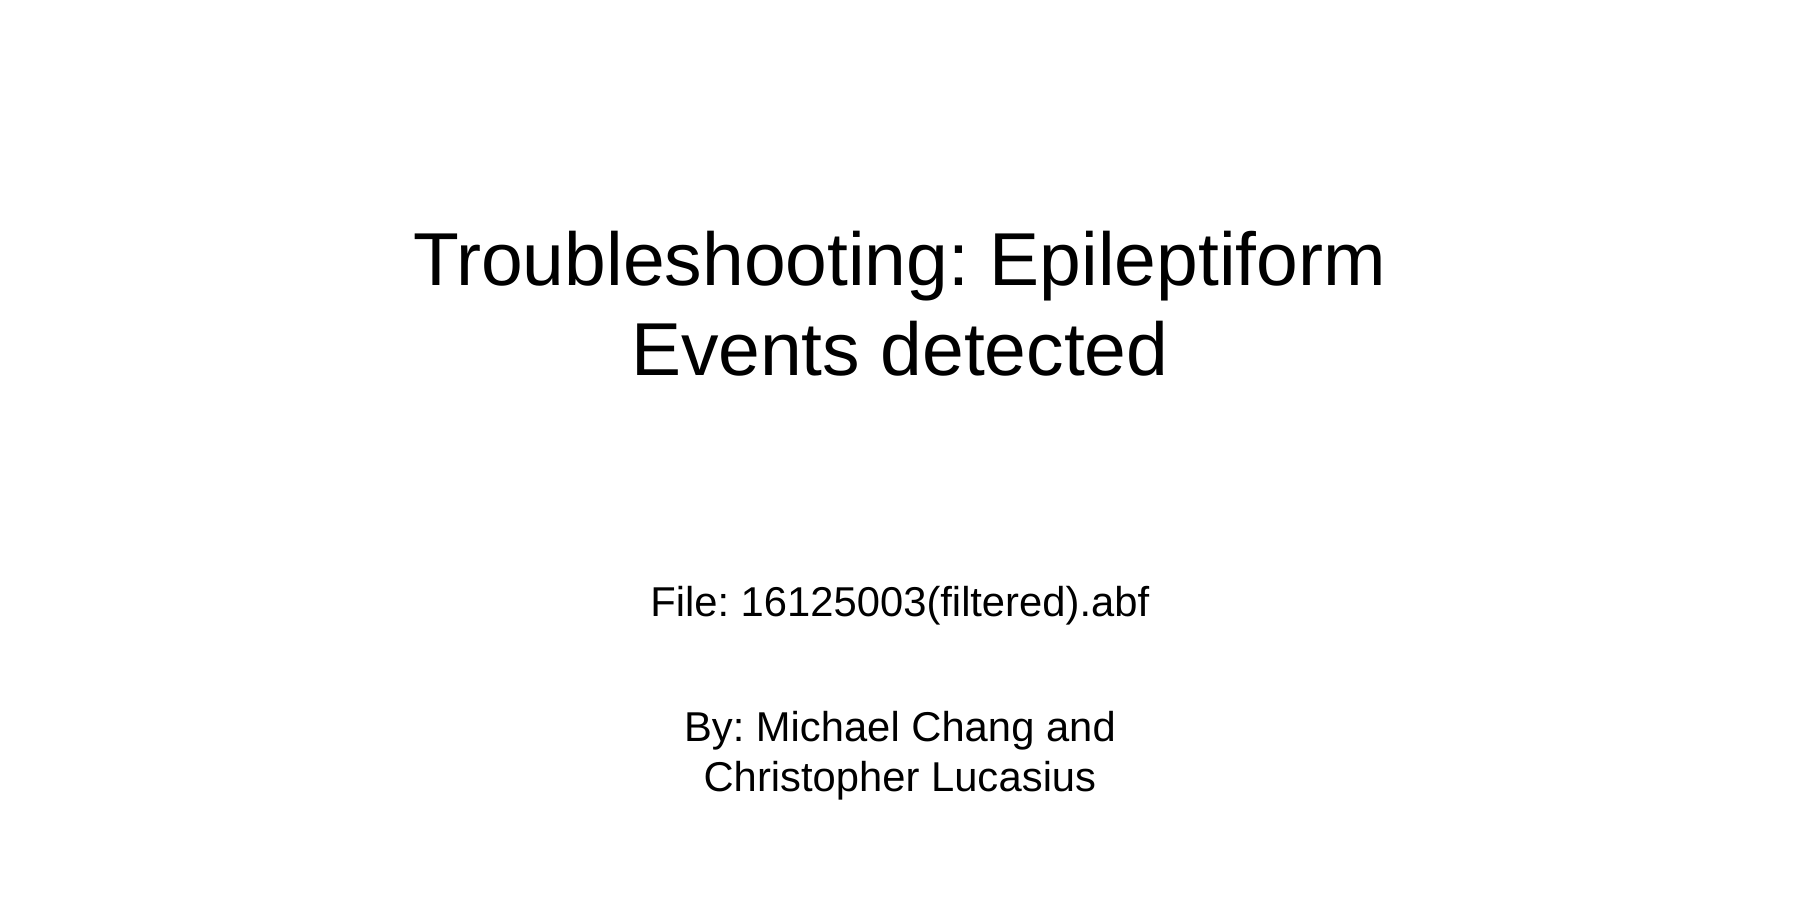

Troubleshooting: Epileptiform Events detected
File: 16125003(filtered).abf
By: Michael Chang and Christopher Lucasius